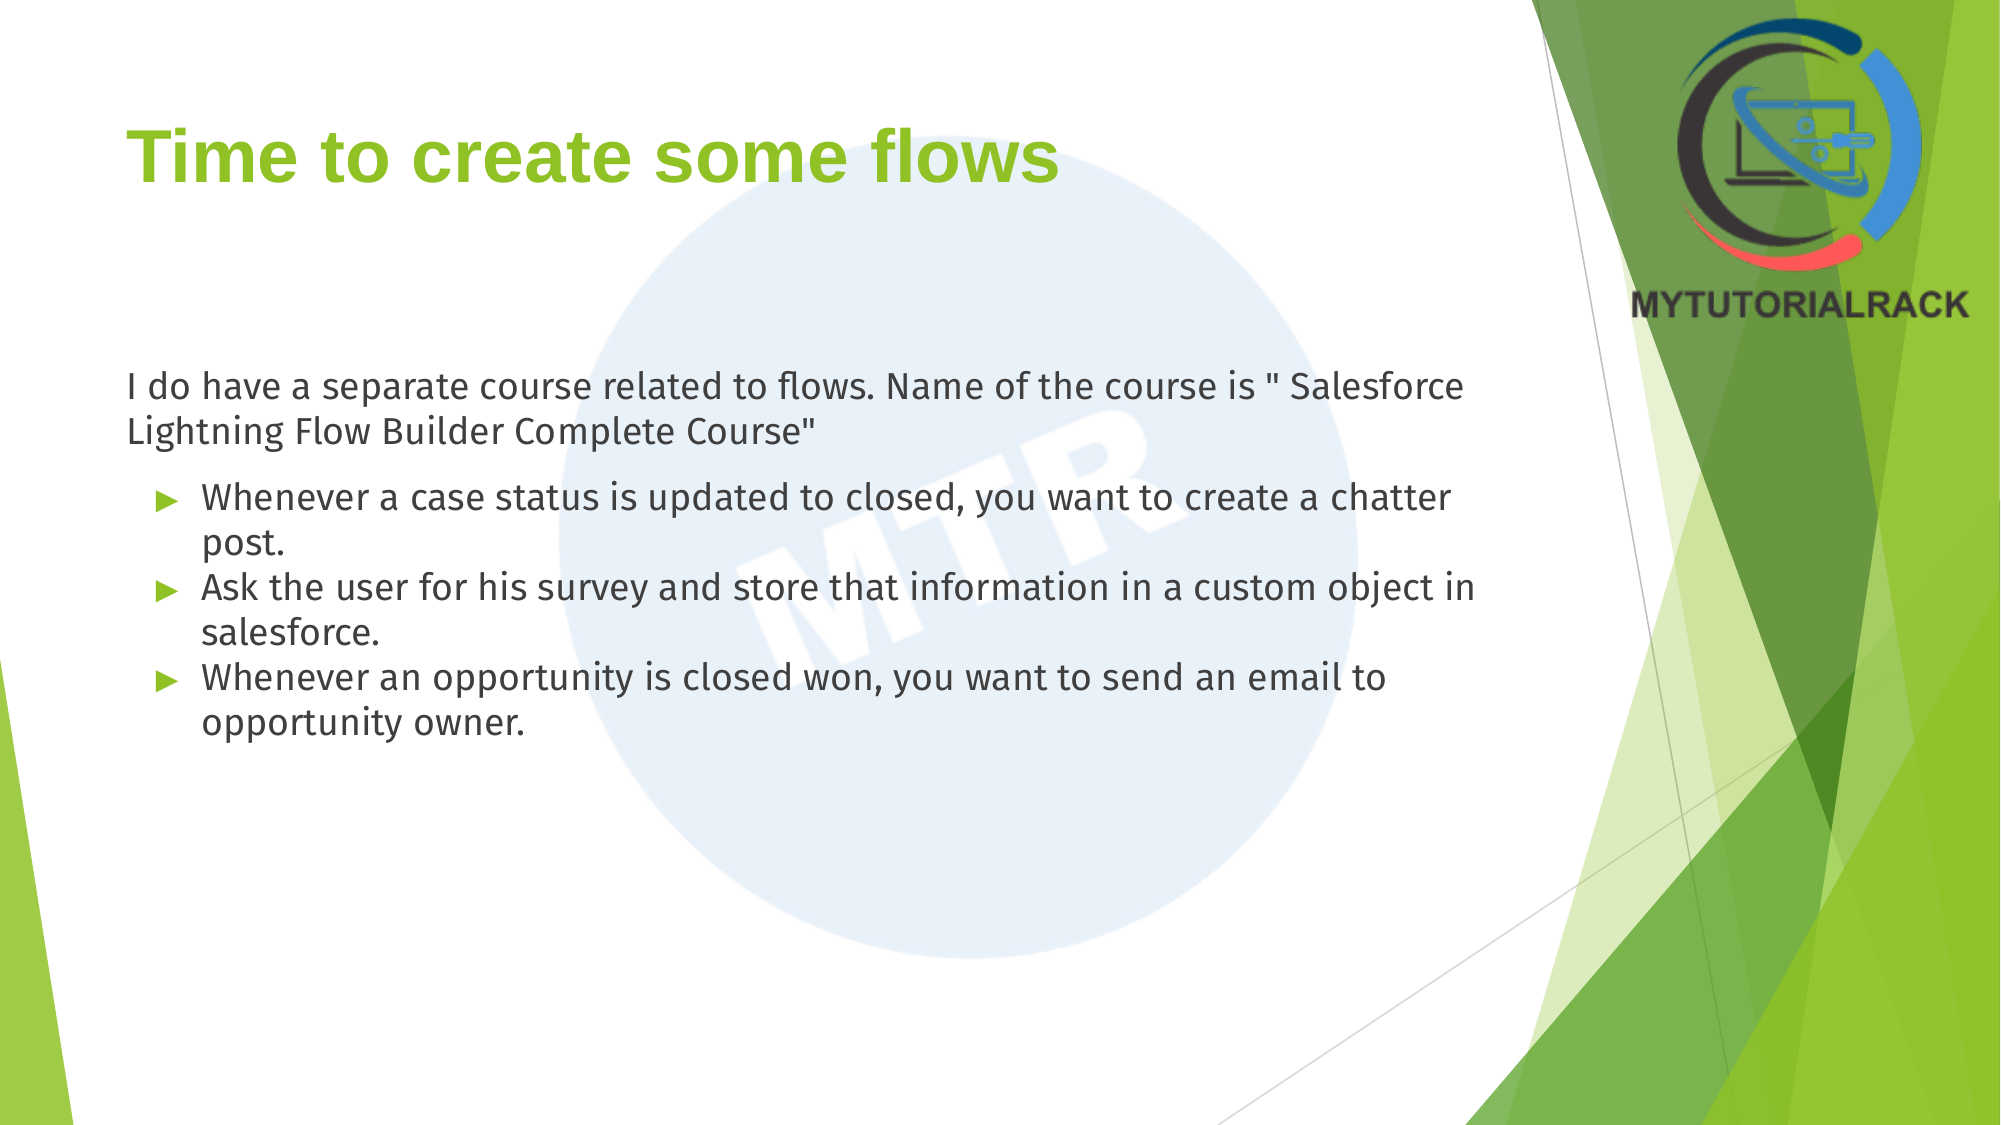

# Time to create some flows

I do have a separate course related to flows. Name of the course is " Salesforce Lightning Flow Builder Complete Course"
Whenever a case status is updated to closed, you want to create a chatter post.
Ask the user for his survey and store that information in a custom object in salesforce.
Whenever an opportunity is closed won, you want to send an email to opportunity owner.